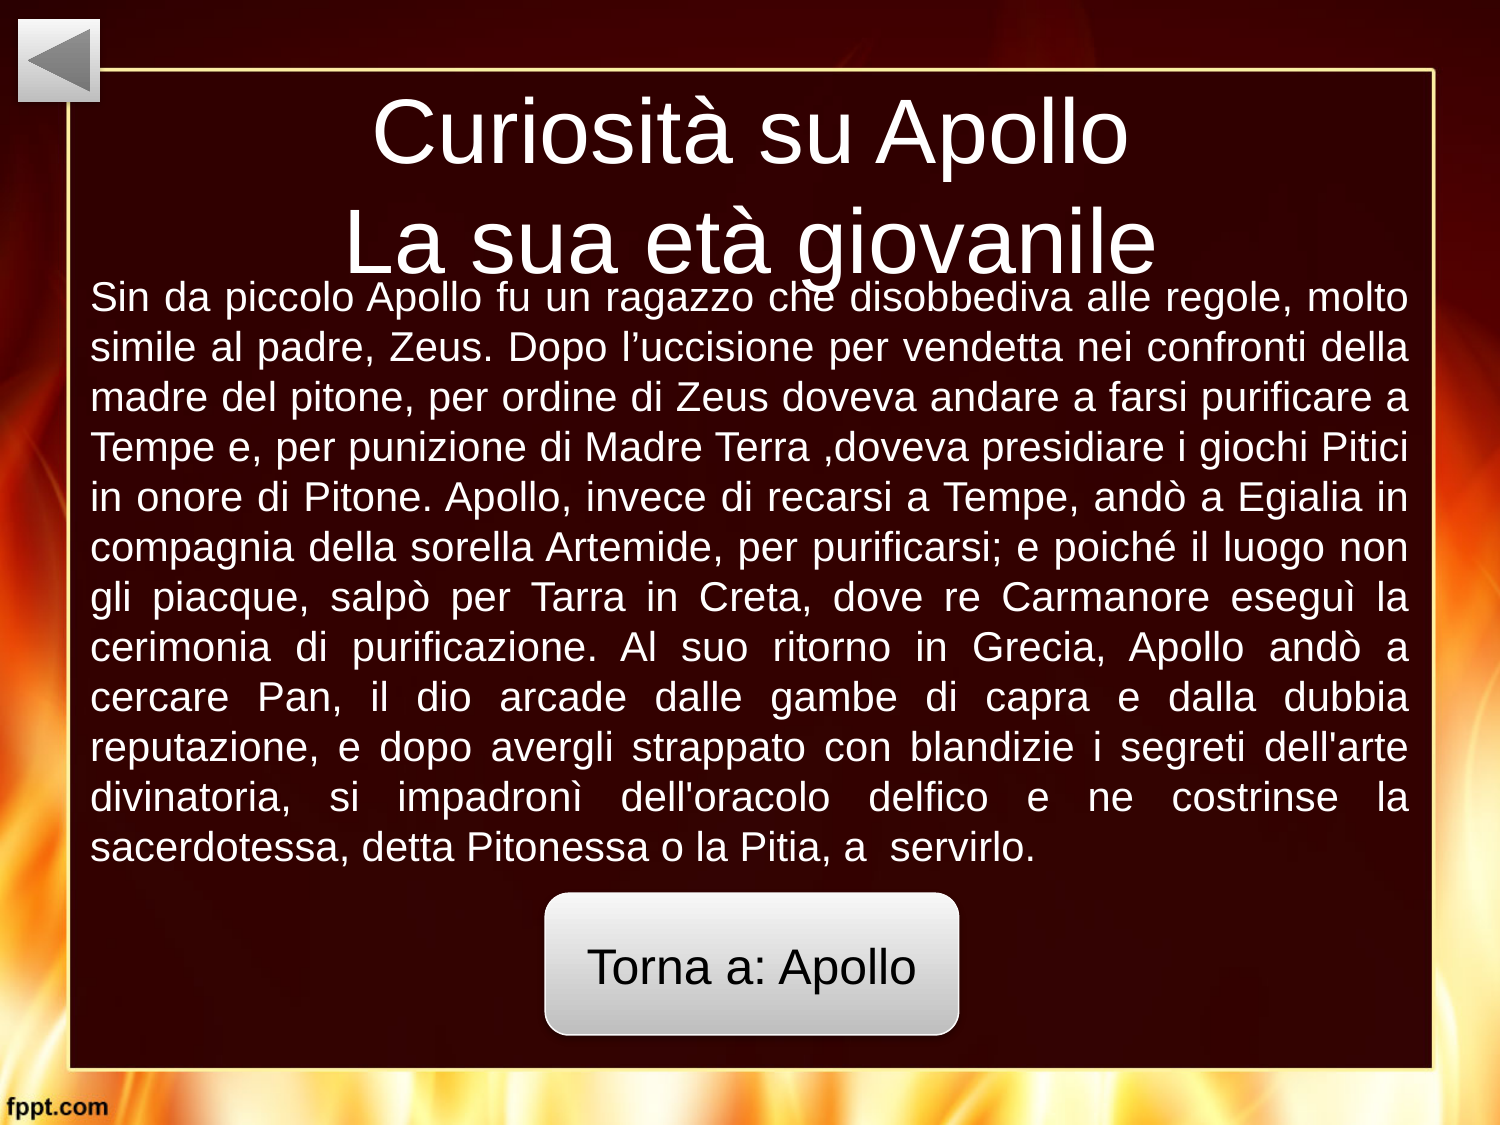

# Curiosità su Apollo La sua età giovanile
Sin da piccolo Apollo fu un ragazzo che disobbediva alle regole, molto simile al padre, Zeus. Dopo l’uccisione per vendetta nei confronti della madre del pitone, per ordine di Zeus doveva andare a farsi purificare a Tempe e, per punizione di Madre Terra ,doveva presidiare i giochi Pitici in onore di Pitone. Apollo, invece di recarsi a Tempe, andò a Egialia in compagnia della sorella Artemide, per purificarsi; e poiché il luogo non gli piacque, salpò per Tarra in Creta, dove re Carmanore eseguì la cerimonia di purificazione. Al suo ritorno in Grecia, Apollo andò a cercare Pan, il dio arcade dalle gambe di capra e dalla dubbia reputazione, e dopo avergli strappato con blandizie i segreti dell'arte divinatoria, si impadronì dell'oracolo delfico e ne costrinse la sacerdotessa, detta Pitonessa o la Pitia, a  servirlo.

Torna a: Apollo